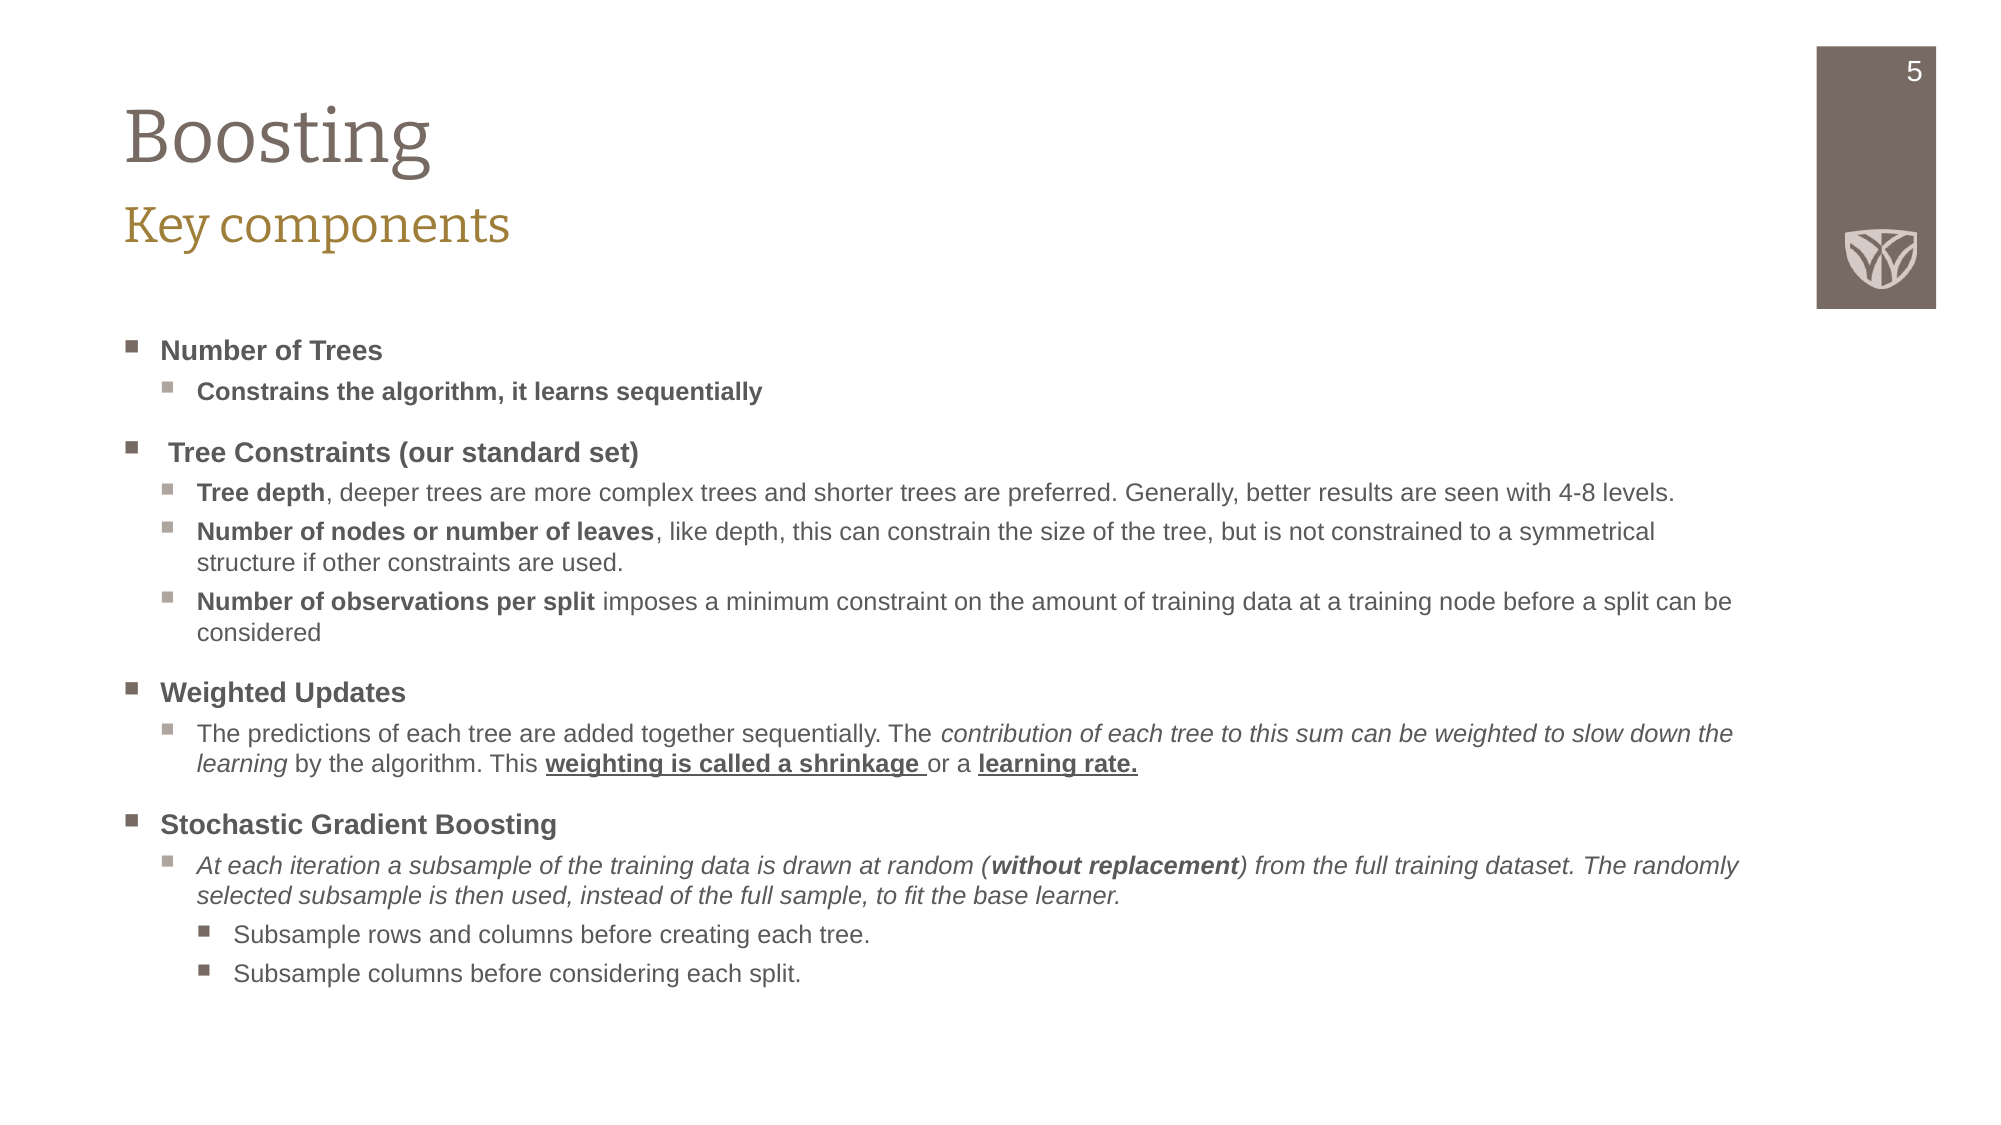

# Boosting
5
Key components
Number of Trees
Constrains the algorithm, it learns sequentially
 Tree Constraints (our standard set)
Tree depth, deeper trees are more complex trees and shorter trees are preferred. Generally, better results are seen with 4-8 levels.
Number of nodes or number of leaves, like depth, this can constrain the size of the tree, but is not constrained to a symmetrical structure if other constraints are used.
Number of observations per split imposes a minimum constraint on the amount of training data at a training node before a split can be considered
Weighted Updates
The predictions of each tree are added together sequentially. The contribution of each tree to this sum can be weighted to slow down the learning by the algorithm. This weighting is called a shrinkage or a learning rate.
Stochastic Gradient Boosting
At each iteration a subsample of the training data is drawn at random (without replacement) from the full training dataset. The randomly selected subsample is then used, instead of the full sample, to fit the base learner.
Subsample rows and columns before creating each tree.
Subsample columns before considering each split.